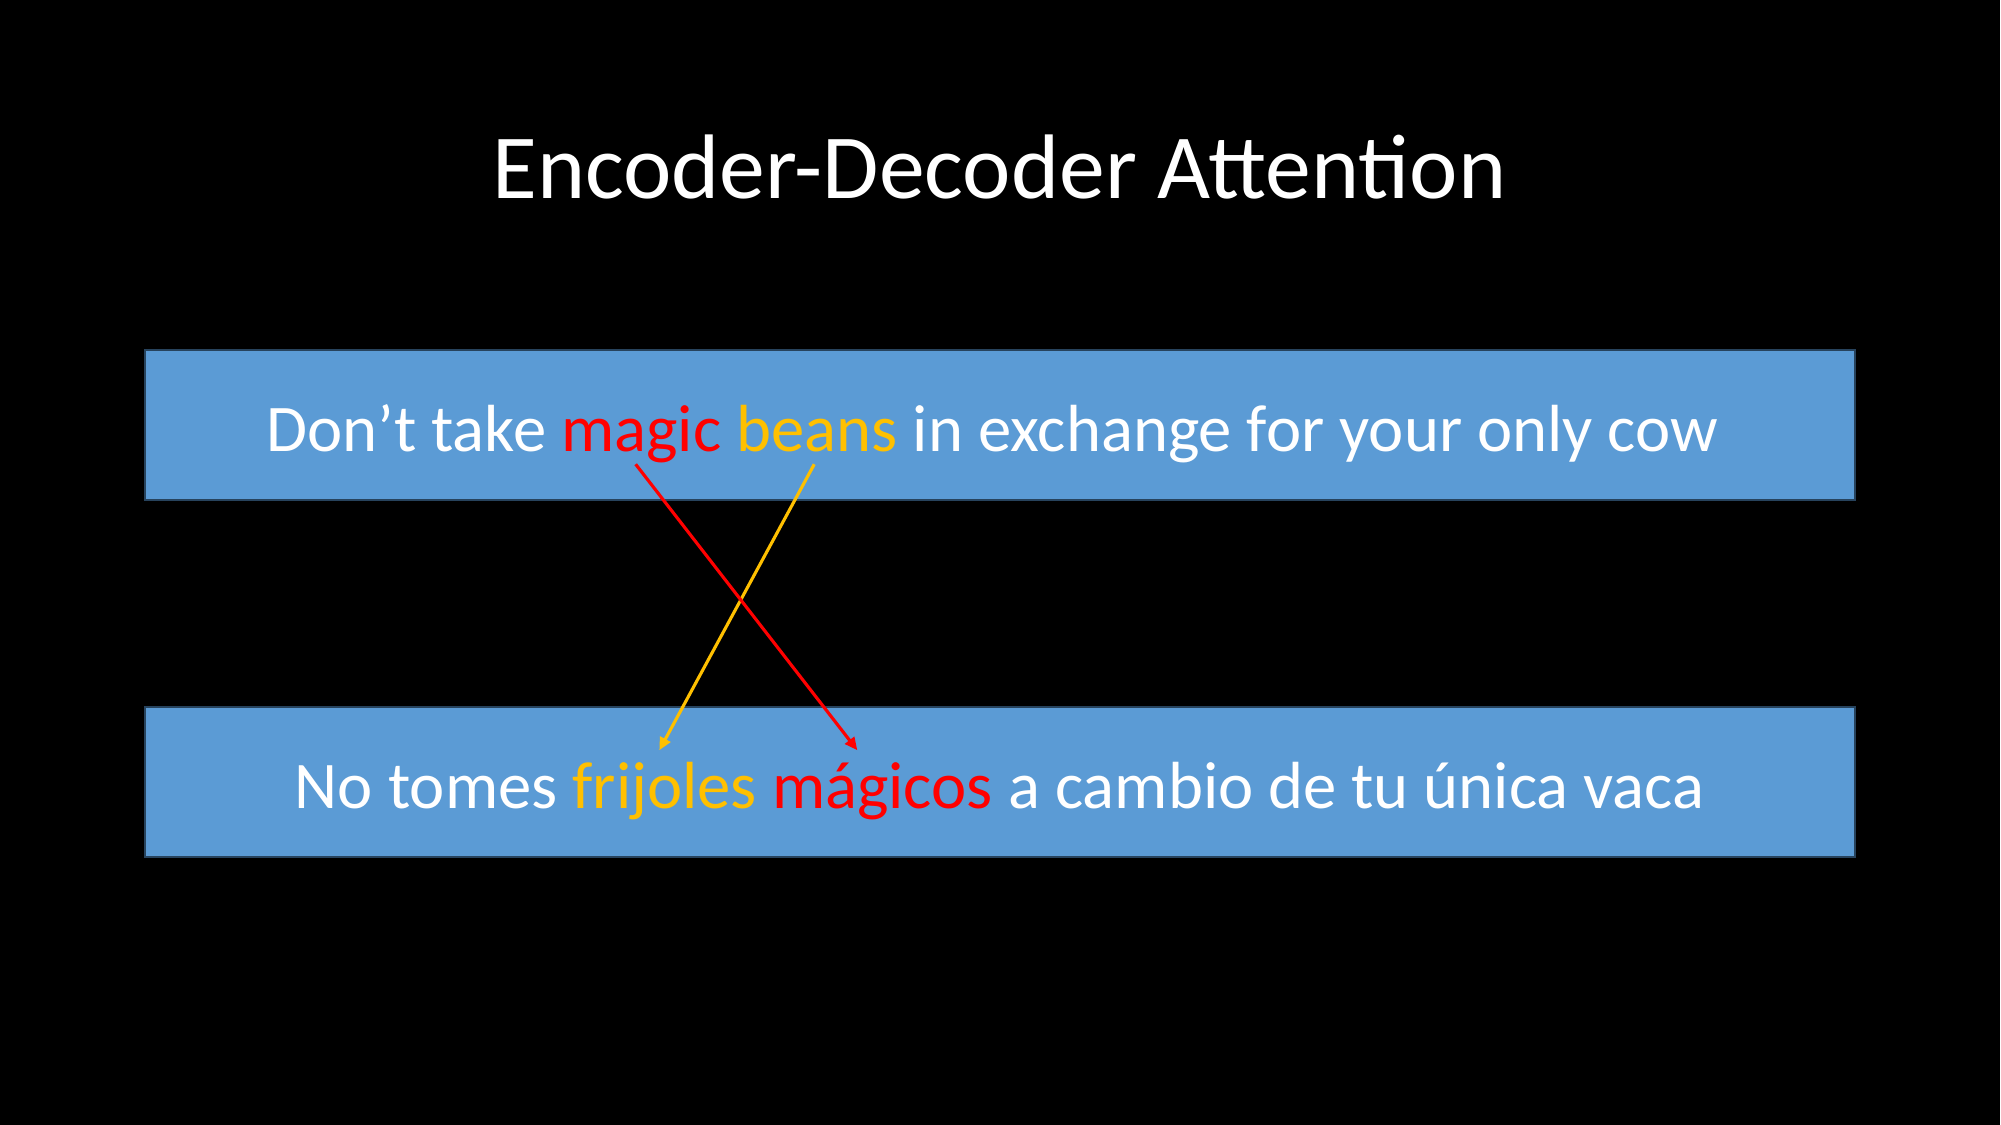

# Encoder-Decoder Attention
Don’t take magic beans in exchange for your only cow
No tomes frijoles mágicos a cambio de tu única vaca